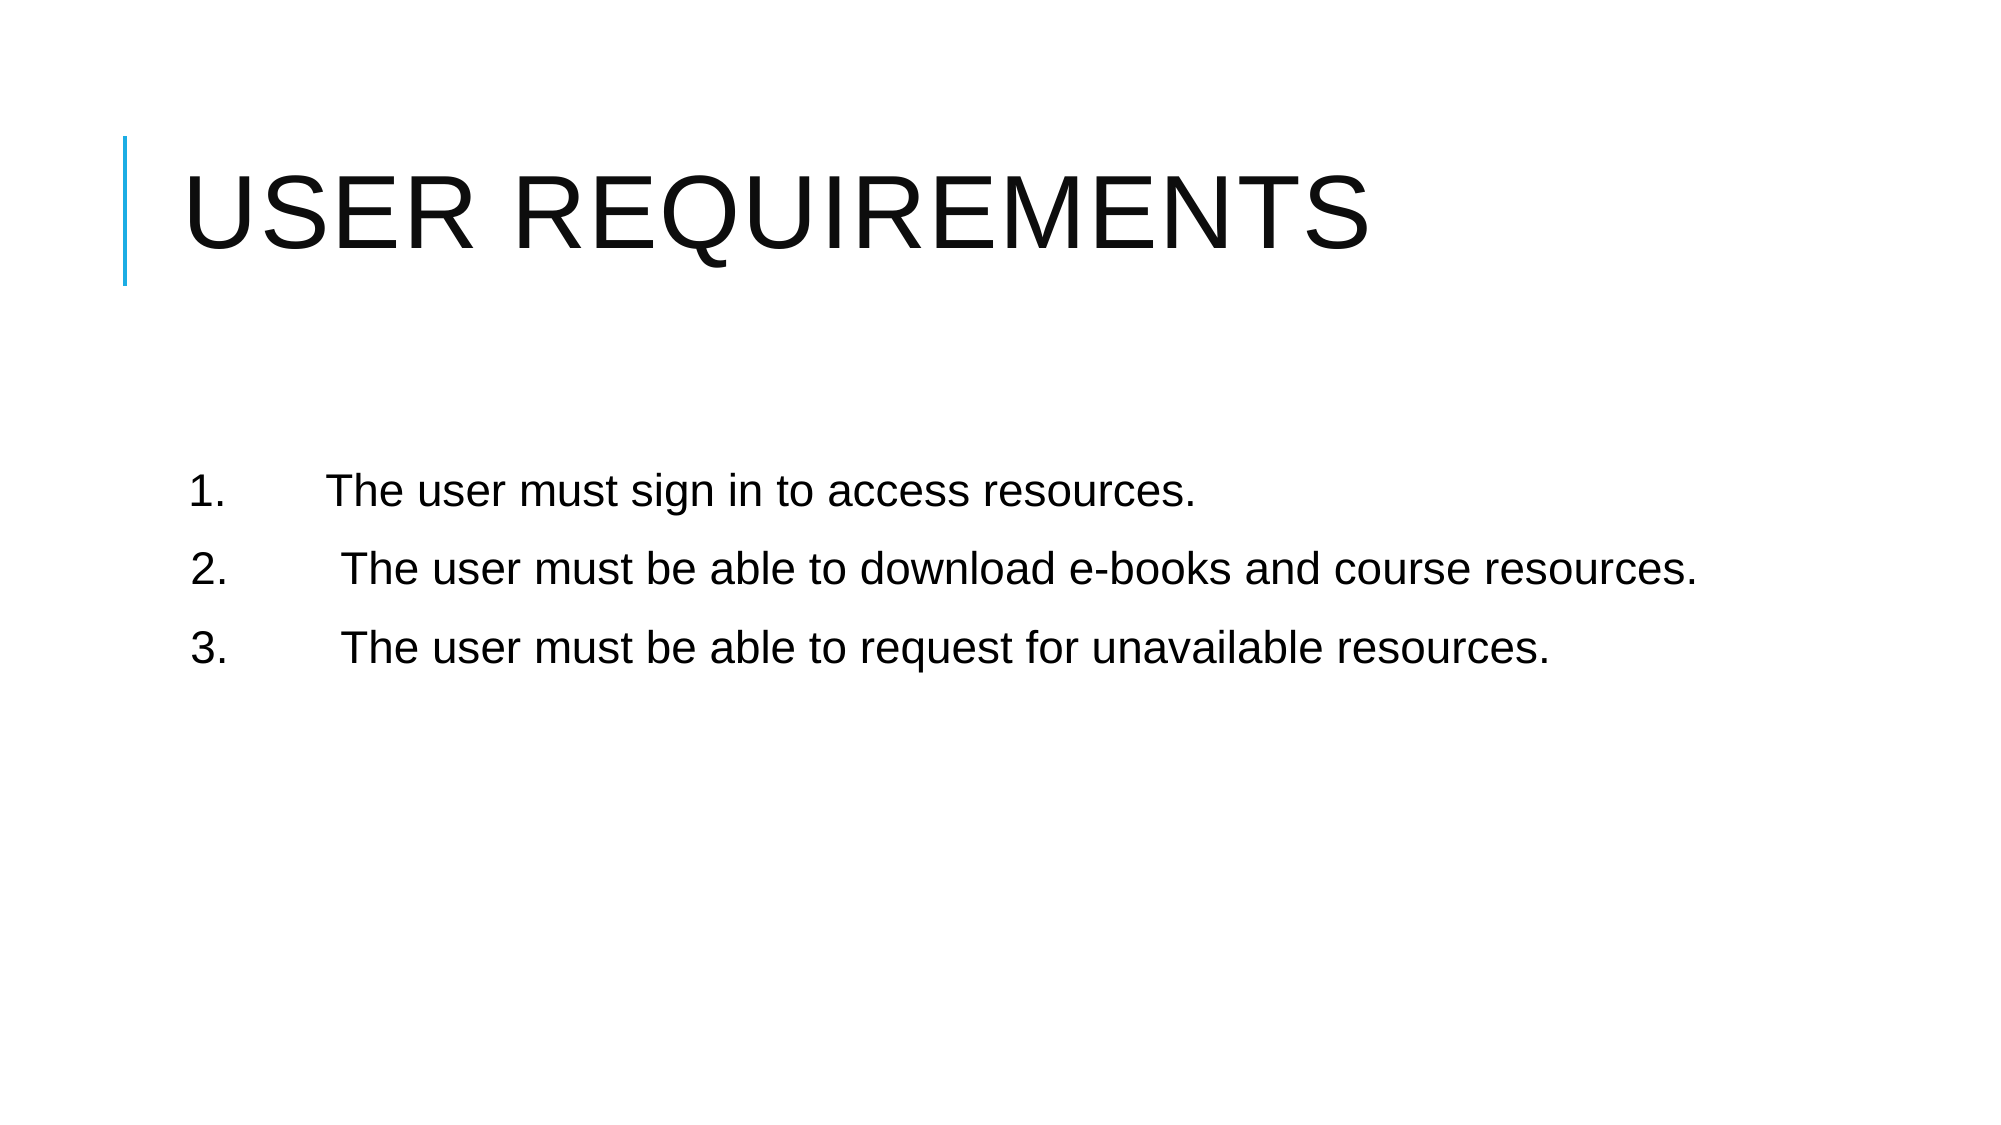

# USER REQUIREMENTS

 1.	The user must sign in to access resources.
2.	The user must be able to download e-books and course resources.
3.	The user must be able to request for unavailable resources.